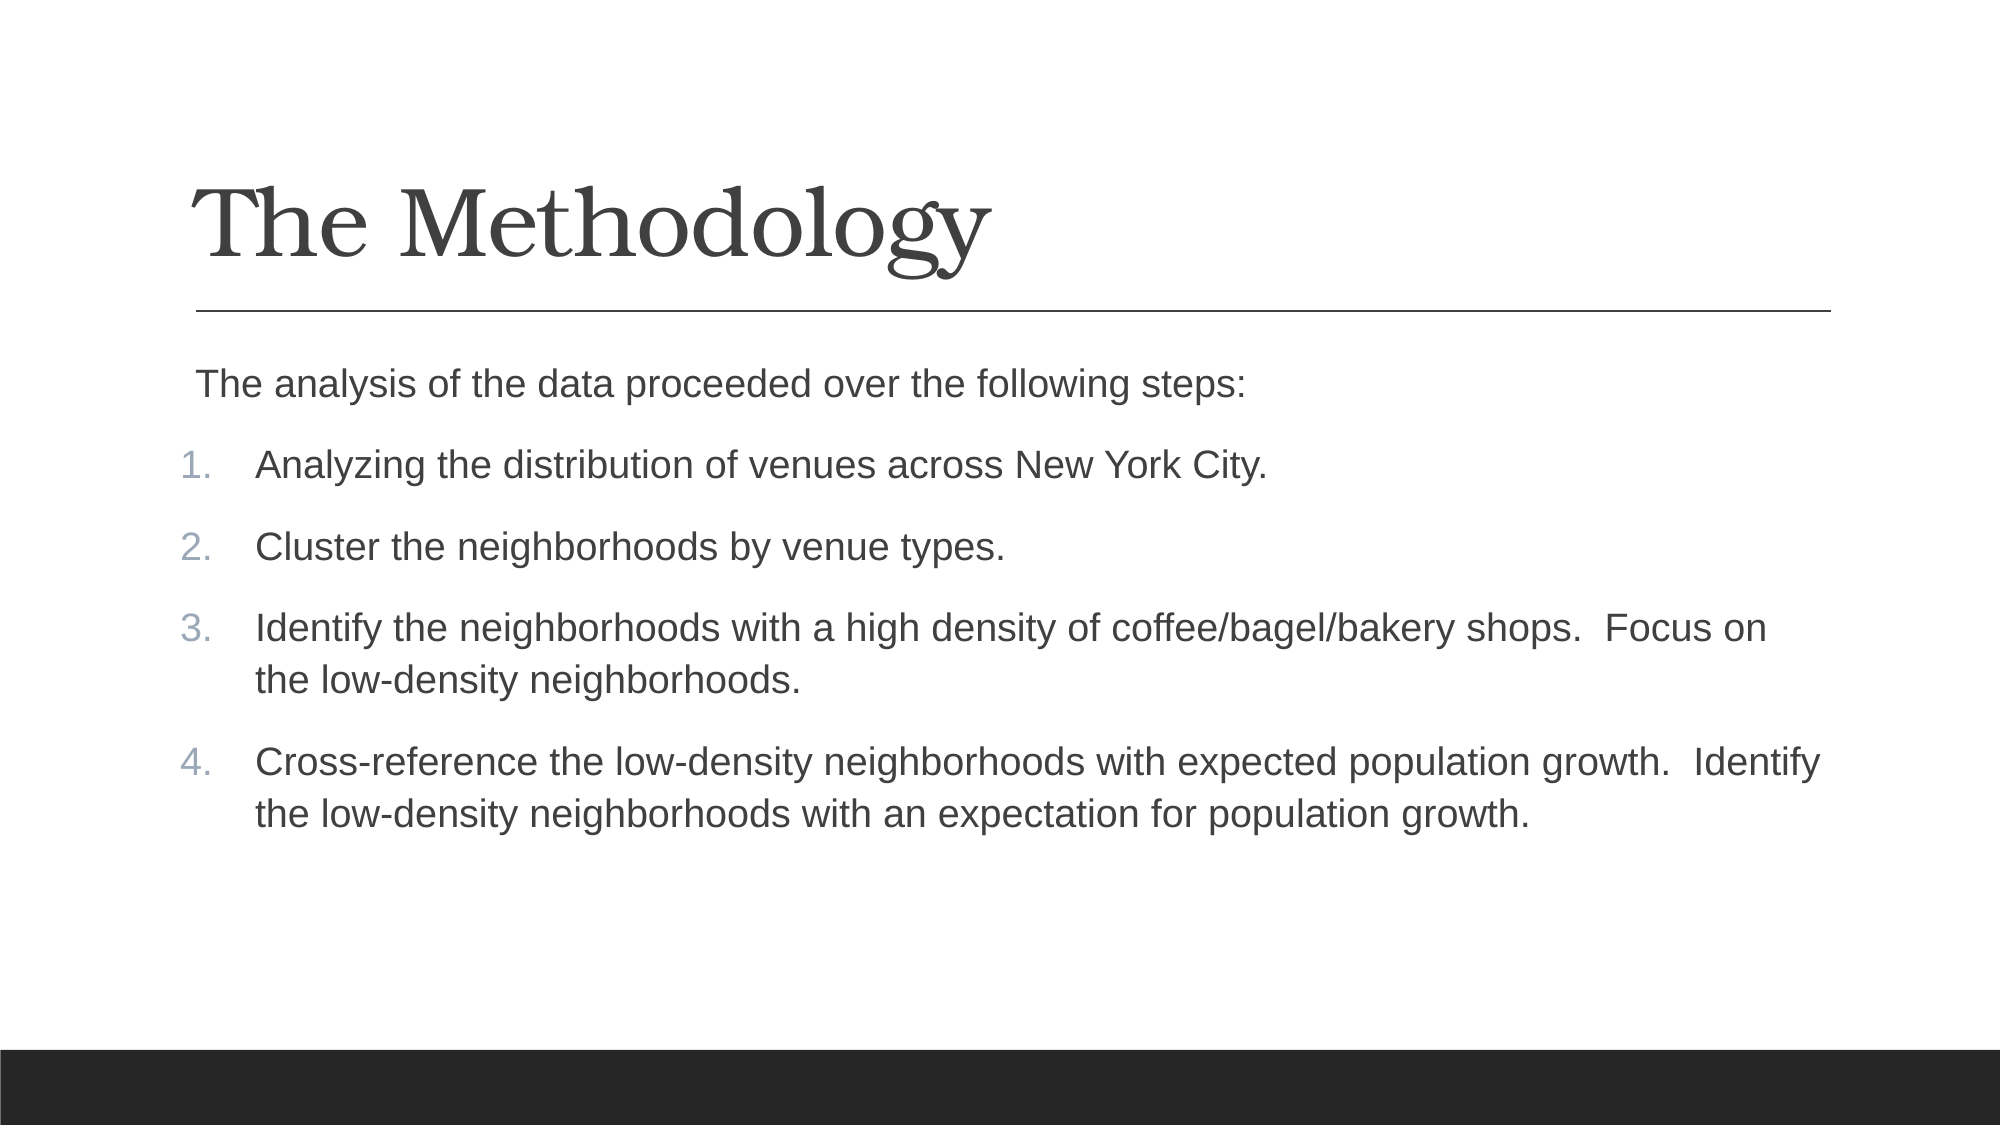

# The Methodology
The analysis of the data proceeded over the following steps:
Analyzing the distribution of venues across New York City.
Cluster the neighborhoods by venue types.
Identify the neighborhoods with a high density of coffee/bagel/bakery shops.  Focus on the low-density neighborhoods.
Cross-reference the low-density neighborhoods with expected population growth.  Identify the low-density neighborhoods with an expectation for population growth.